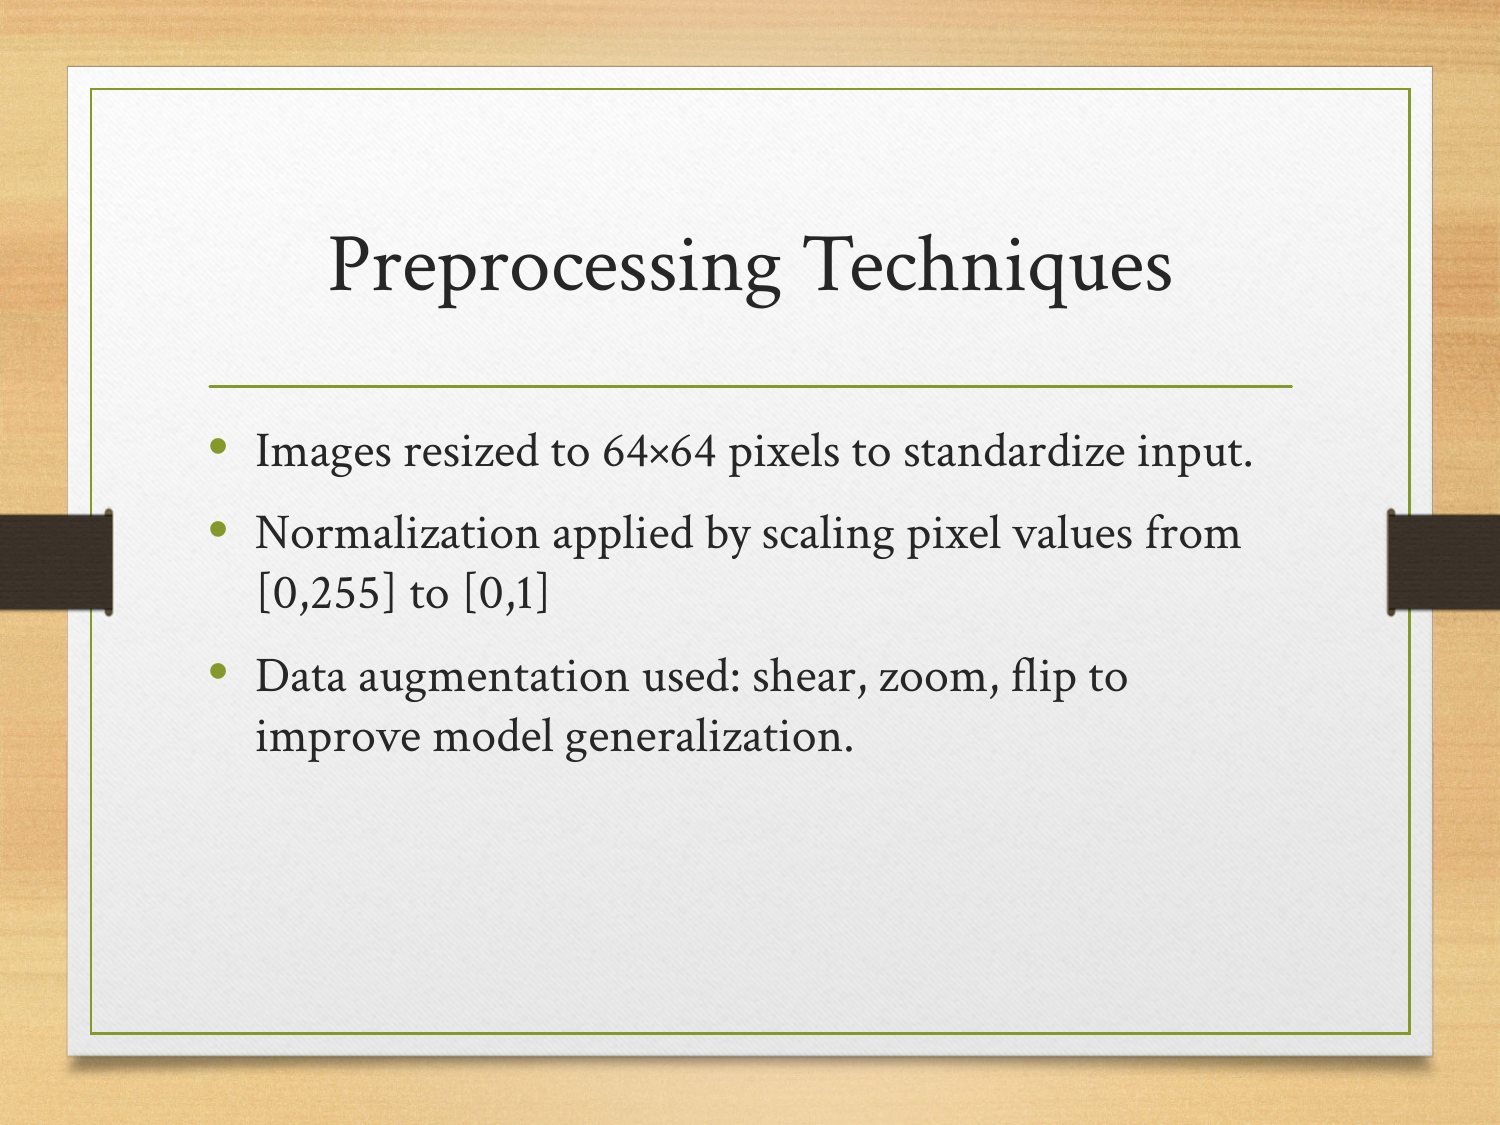

# Preprocessing Techniques
Images resized to 64×64 pixels to standardize input.
Normalization applied by scaling pixel values from [0,255] to [0,1]
Data augmentation used: shear, zoom, flip to improve model generalization.